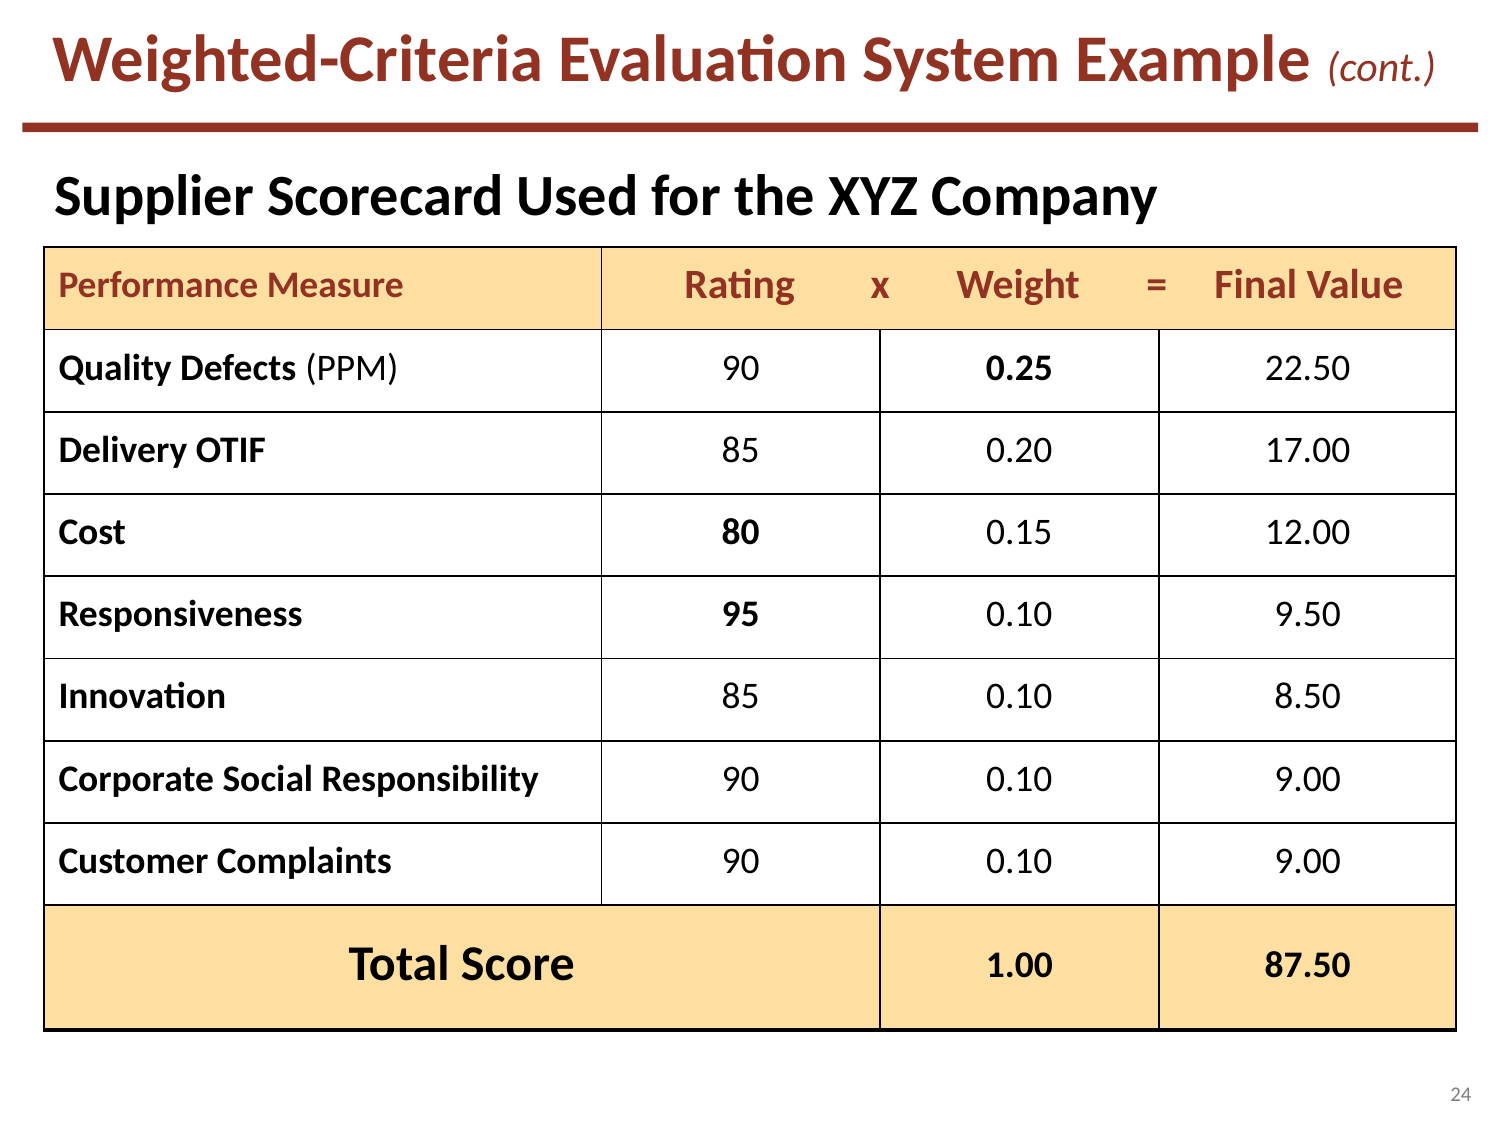

Weighted-Criteria Evaluation System Example (cont.)
Supplier Scorecard Used for the XYZ Company
| Performance Measure | Rating x Weight = Final Value |  |  |
| --- | --- | --- | --- |
| Quality Defects (PPM) | 90 | 0.25 | 22.50 |
| Delivery OTIF | 85 | 0.20 | 17.00 |
| Cost | 80 | 0.15 | 12.00 |
| Responsiveness | 95 | 0.10 | 9.50 |
| Innovation | 85 | 0.10 | 8.50 |
| Corporate Social Responsibility | 90 | 0.10 | 9.00 |
| Customer Complaints | 90 | 0.10 | 9.00 |
| Total Score |  | 1.00 | 87.50 |
24